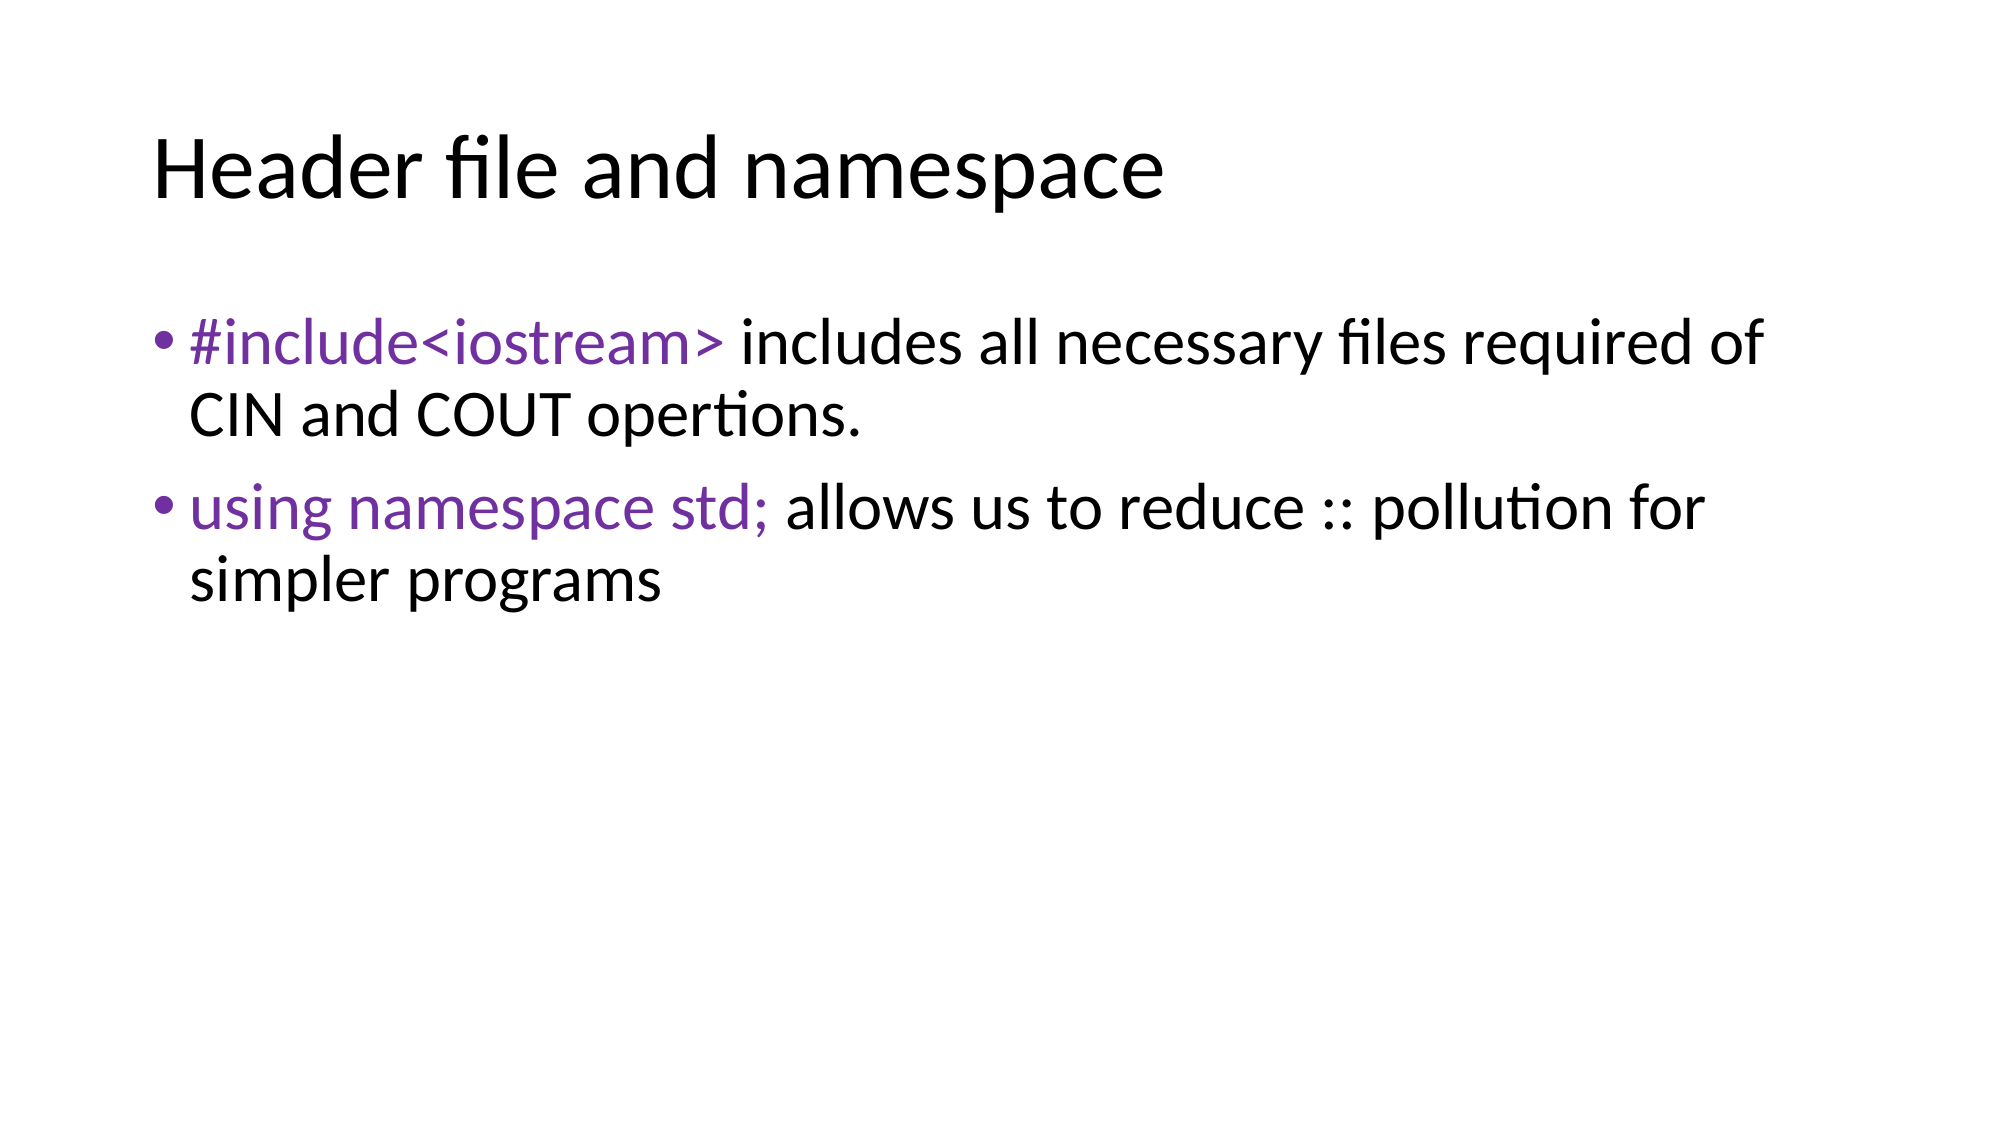

# Header file and namespace
#include<iostream> includes all necessary files required of CIN and COUT opertions.
using namespace std; allows us to reduce :: pollution for simpler programs